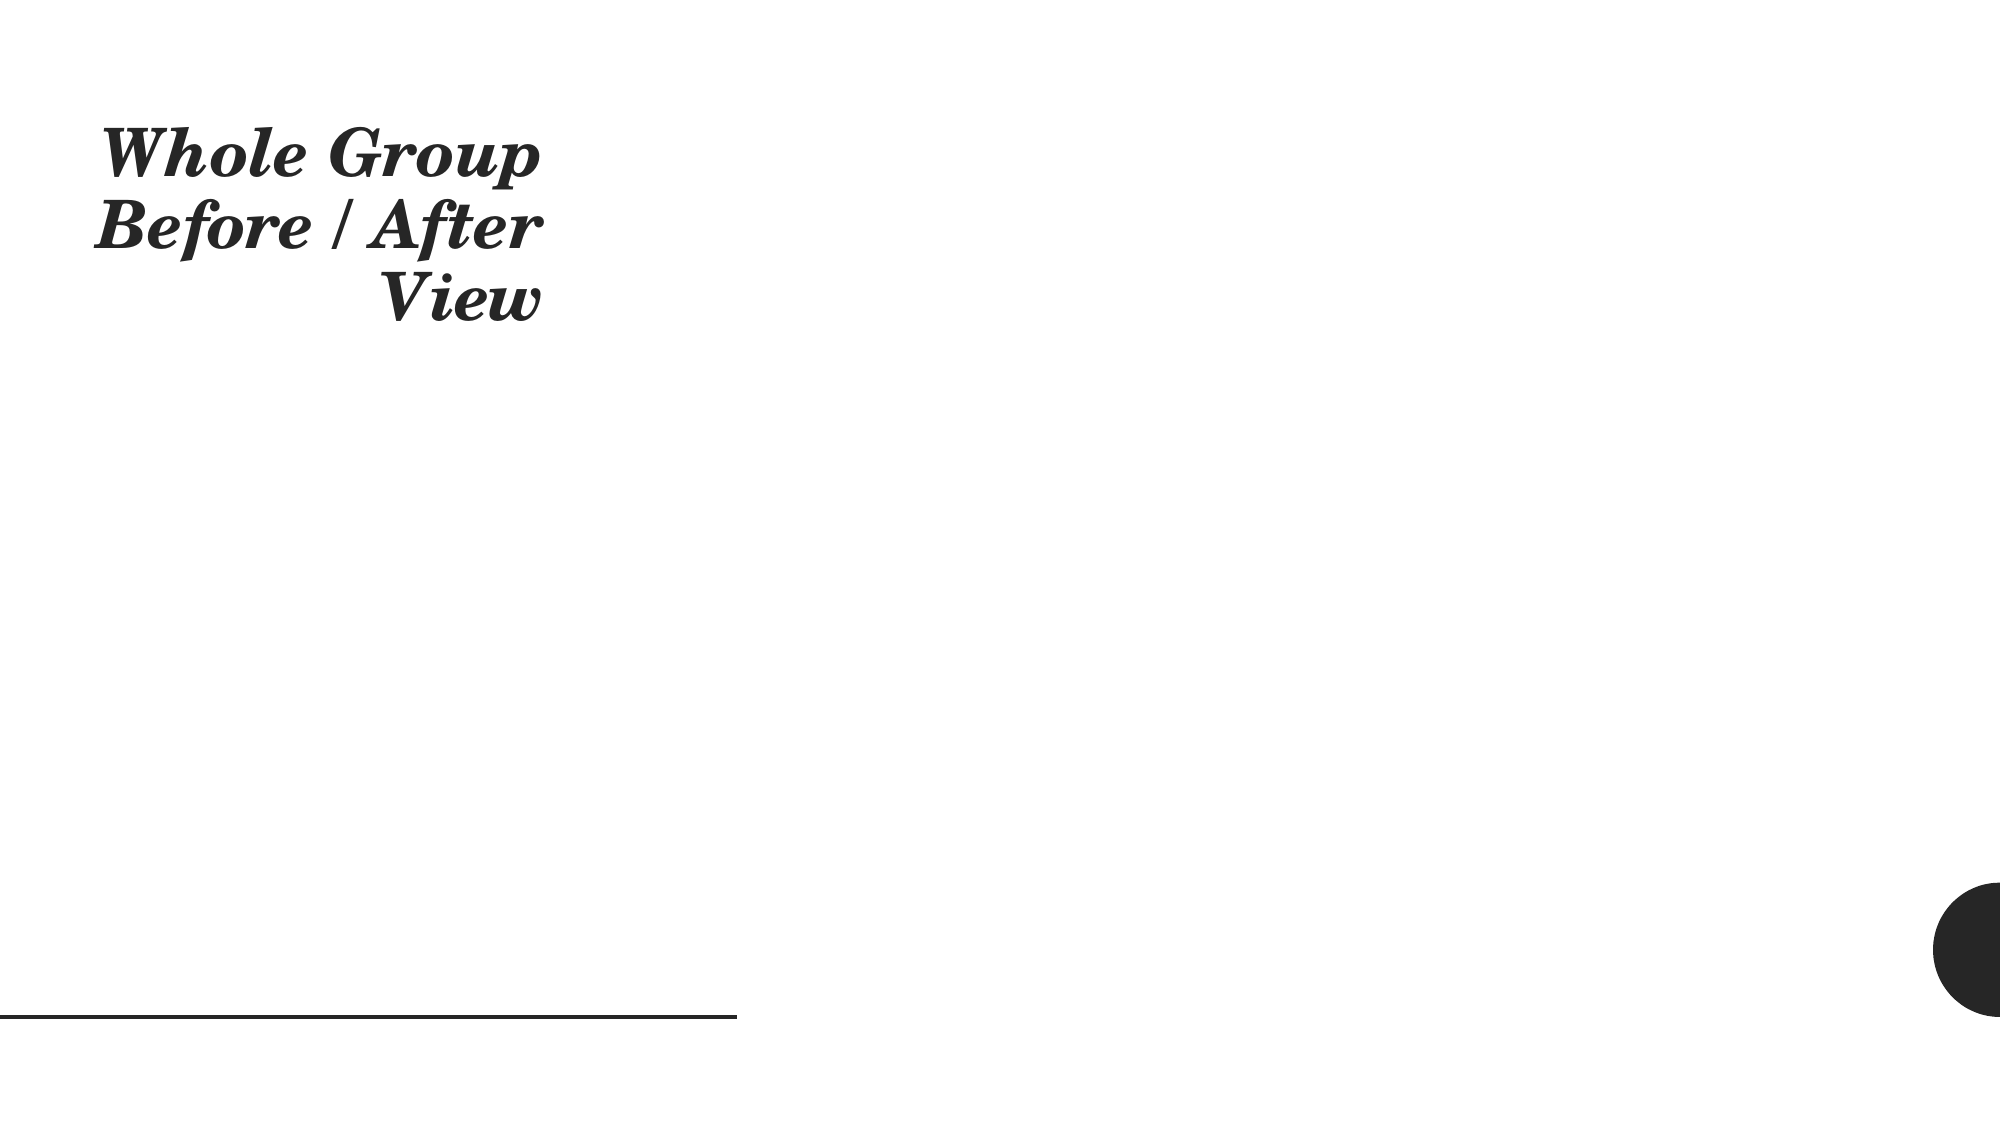

# Whole Group Before / After View